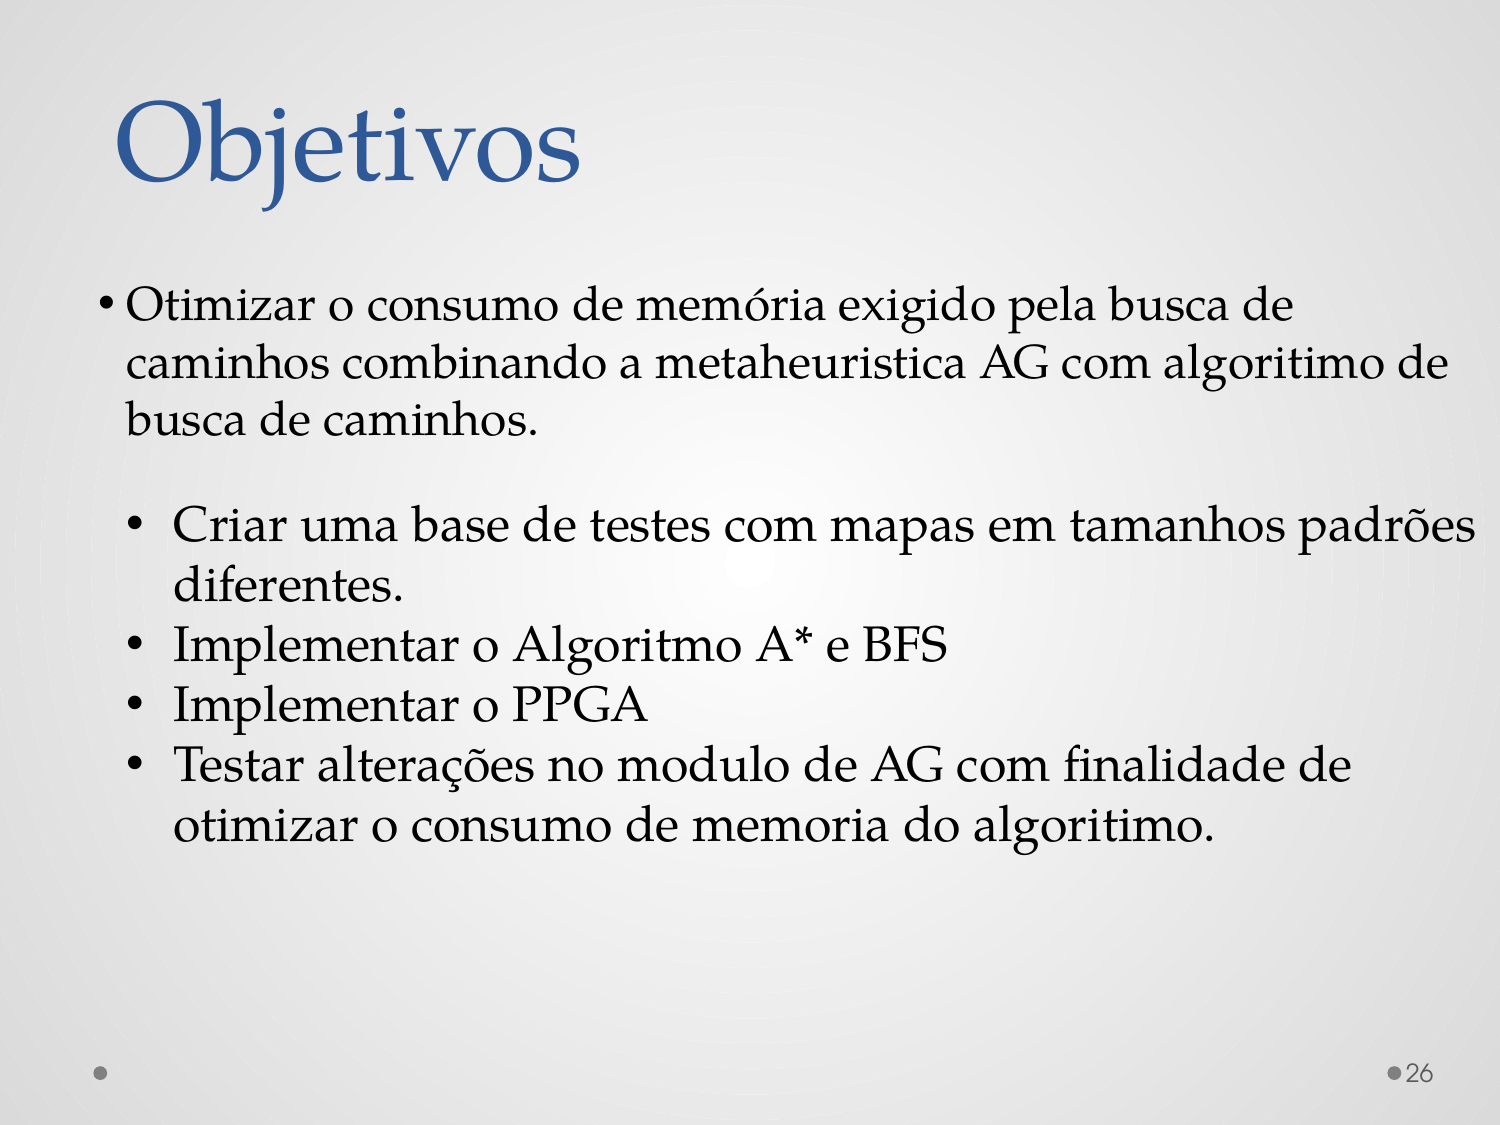

# Objetivos
Otimizar o consumo de memória exigido pela busca de caminhos combinando a metaheuristica AG com algoritimo de busca de caminhos.
Criar uma base de testes com mapas em tamanhos padrões diferentes.
Implementar o Algoritmo A* e BFS
Implementar o PPGA
Testar alterações no modulo de AG com finalidade de otimizar o consumo de memoria do algoritimo.
26